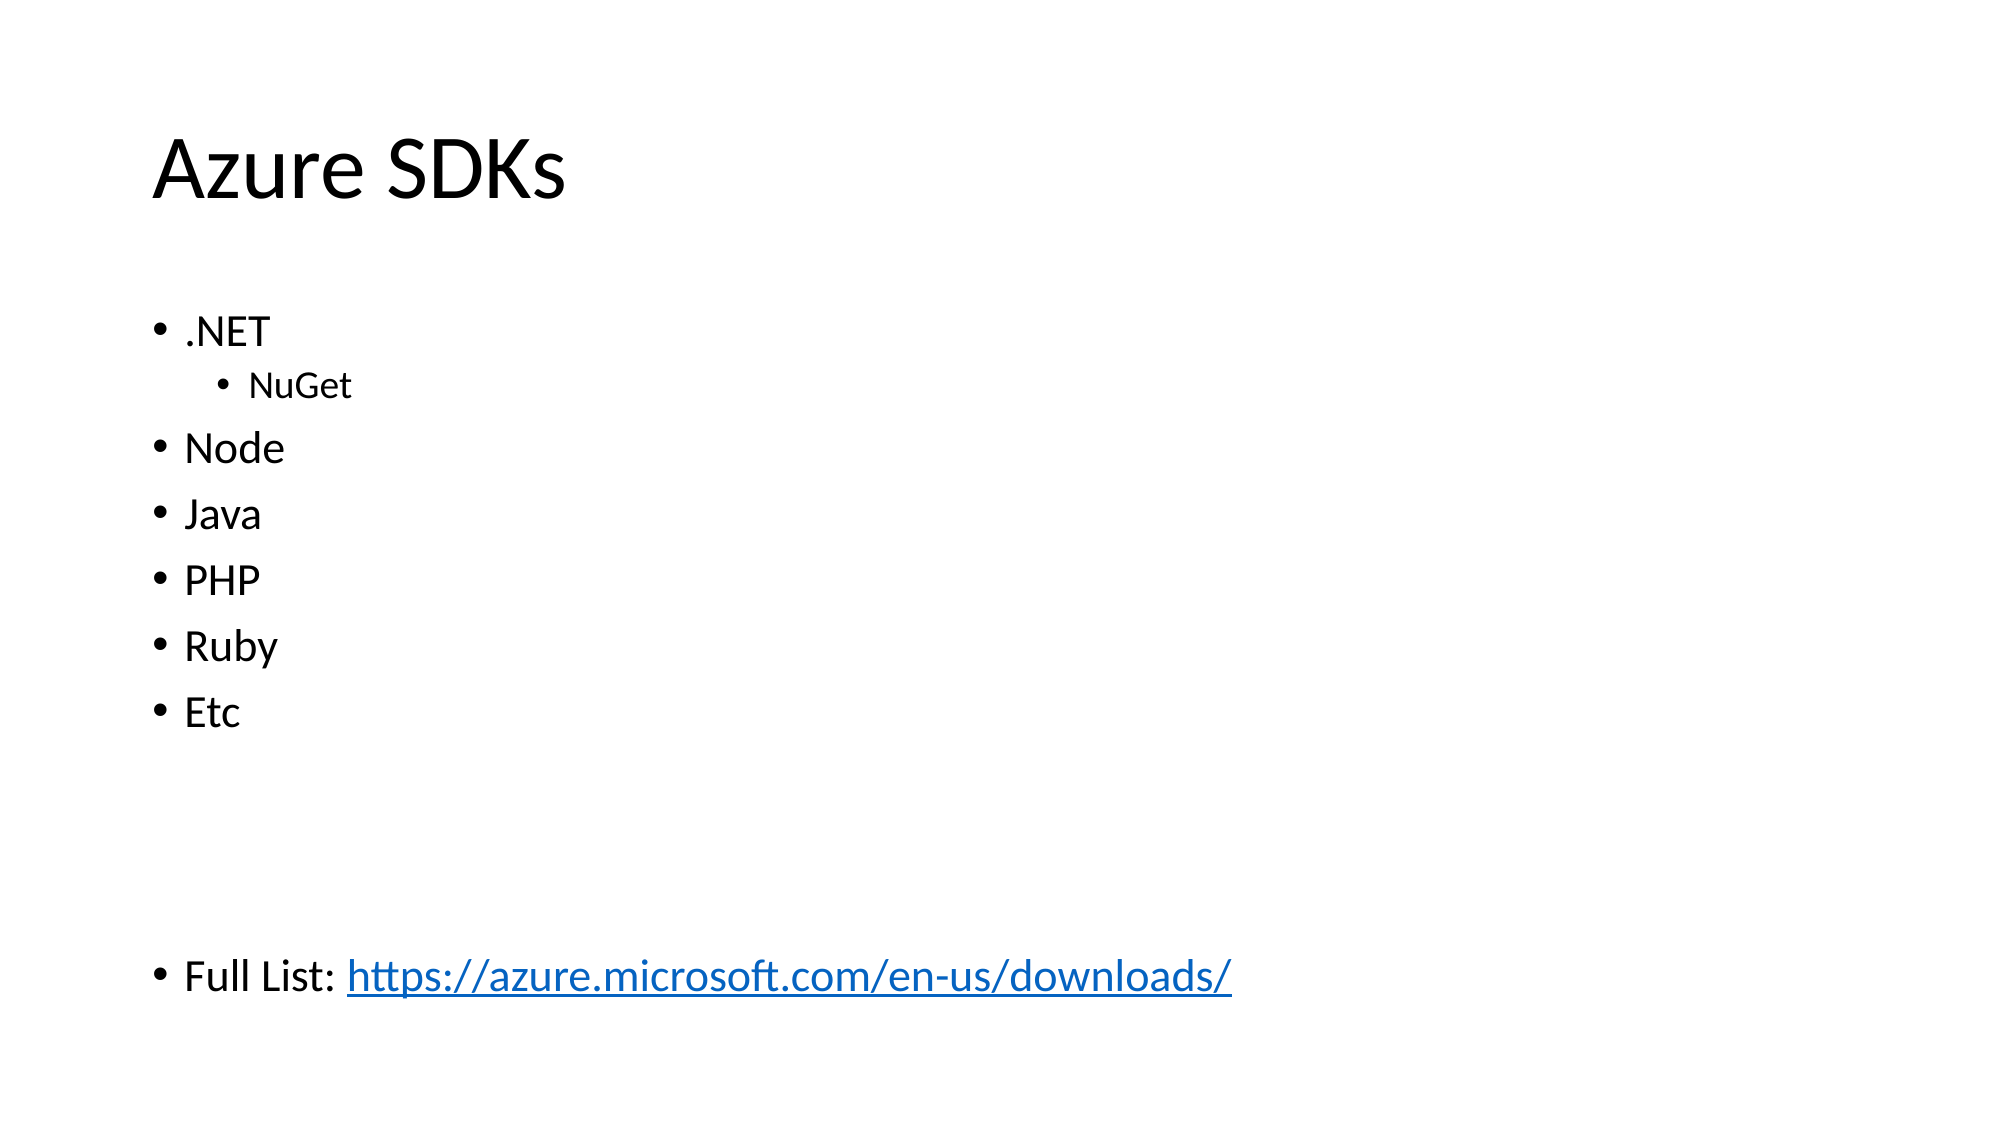

# Azure SDKs
.NET
NuGet
Node
Java
PHP
Ruby
Etc

Full List: https://azure.microsoft.com/en-us/downloads/